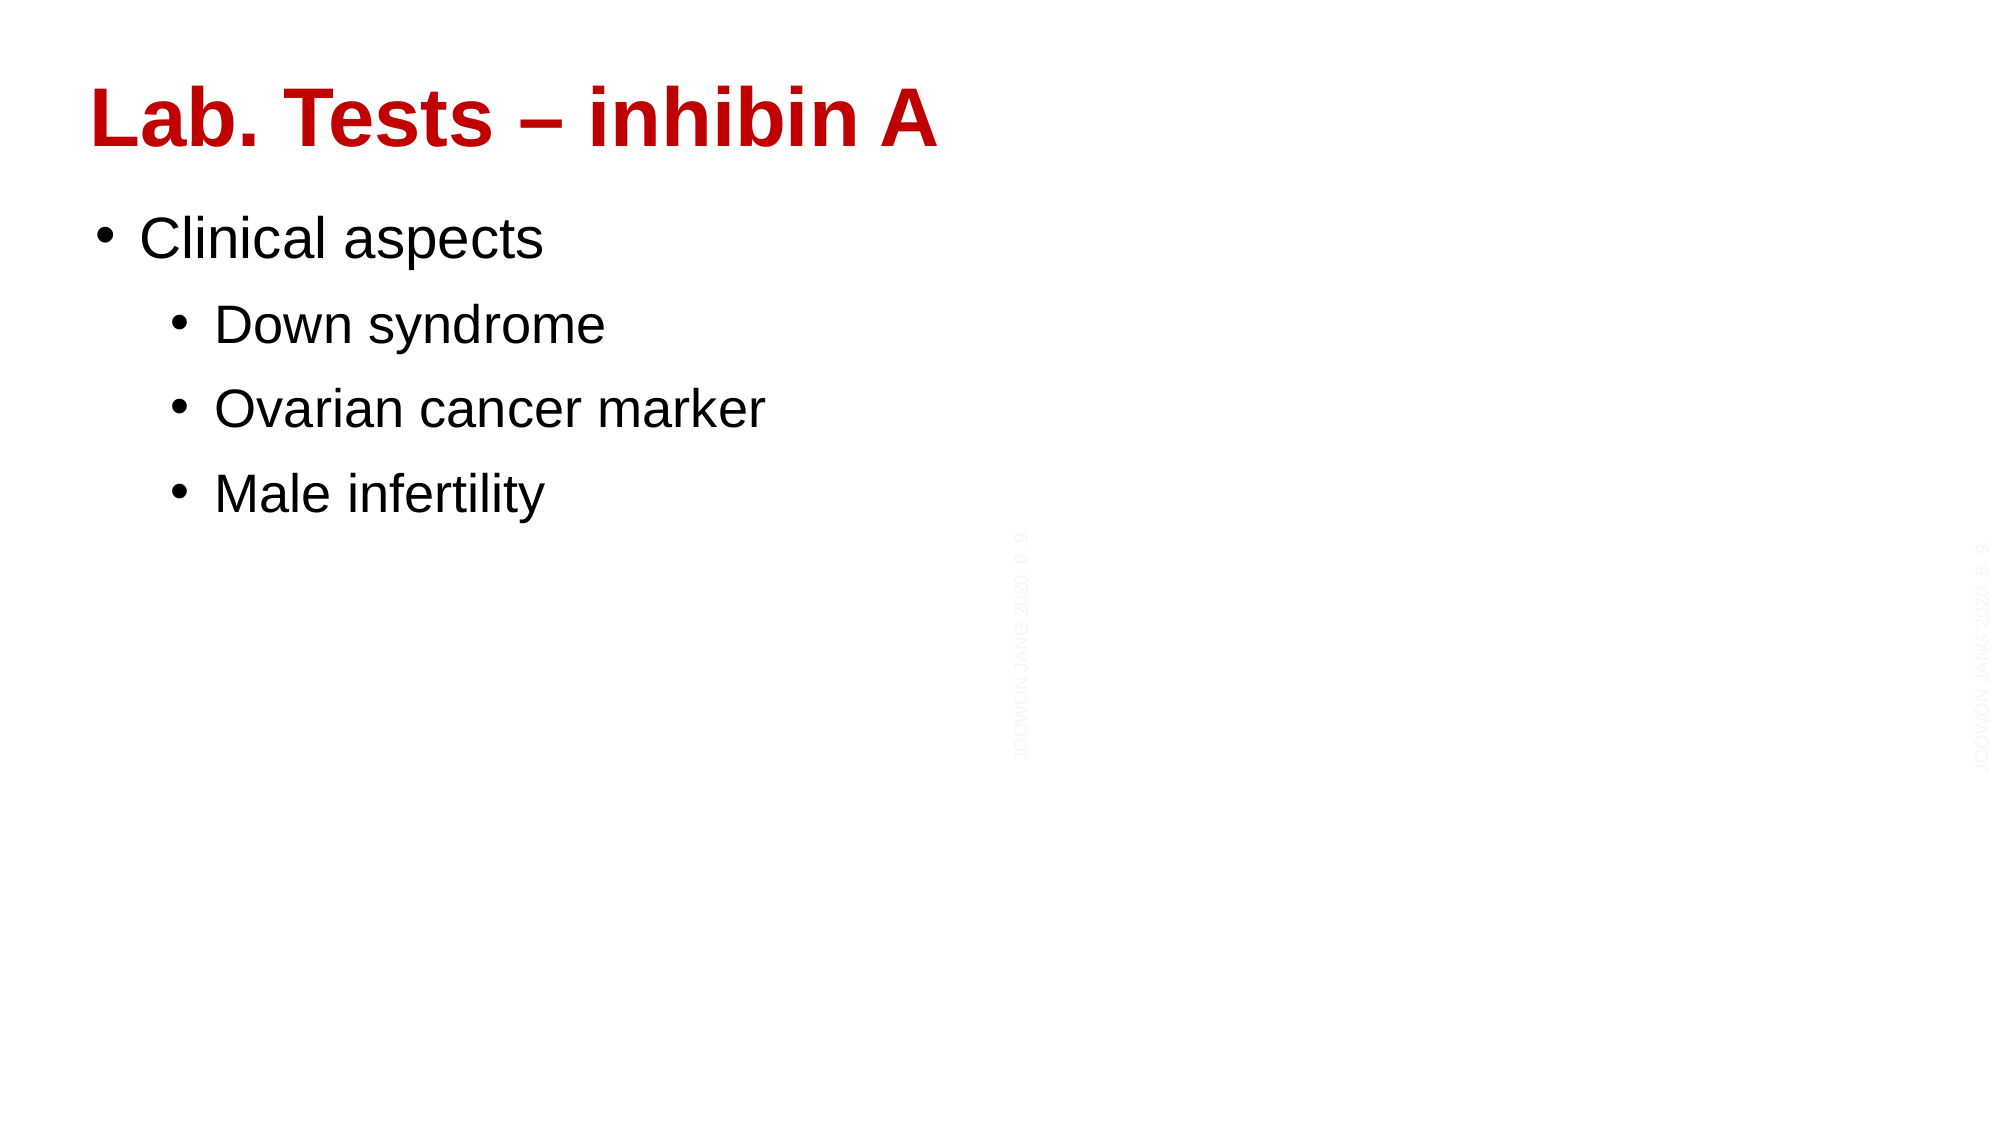

Lab. Tests – inhibin A
Clinical aspects
Down syndrome
Ovarian cancer marker
Male infertility